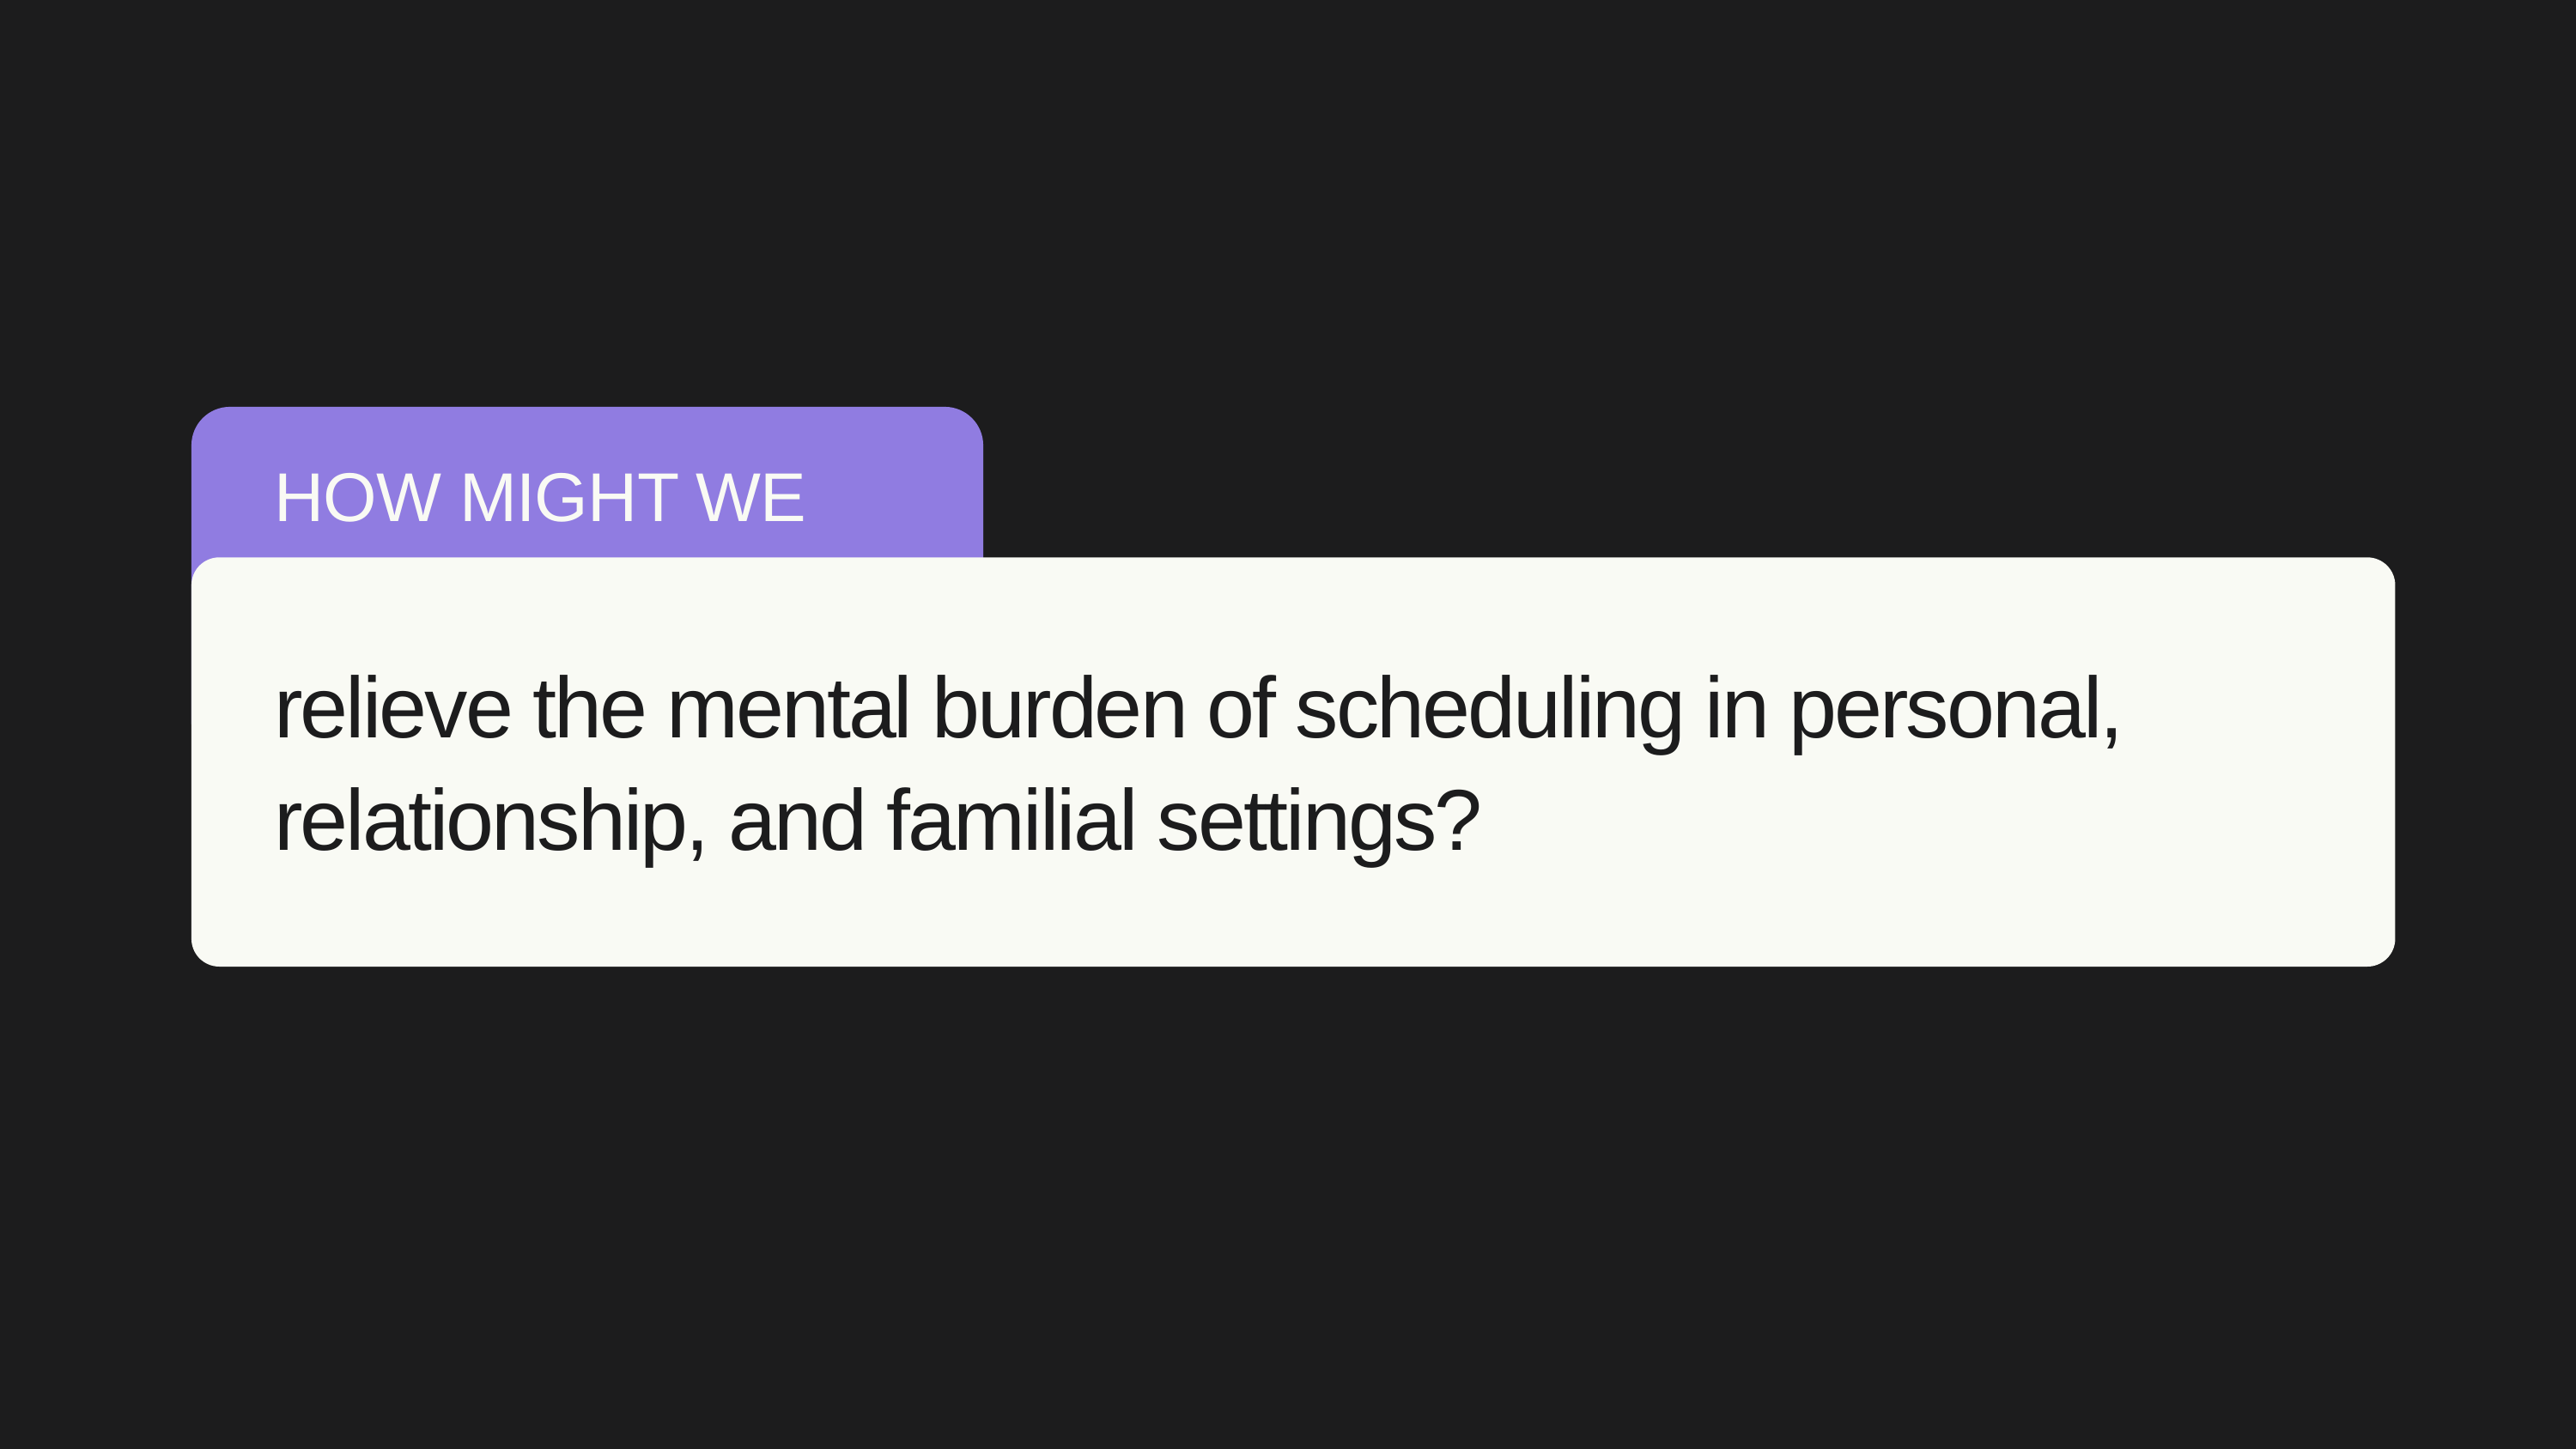

HOW MIGHT WE

relieve the mental burden of scheduling in personal, relationship, and familial settings?